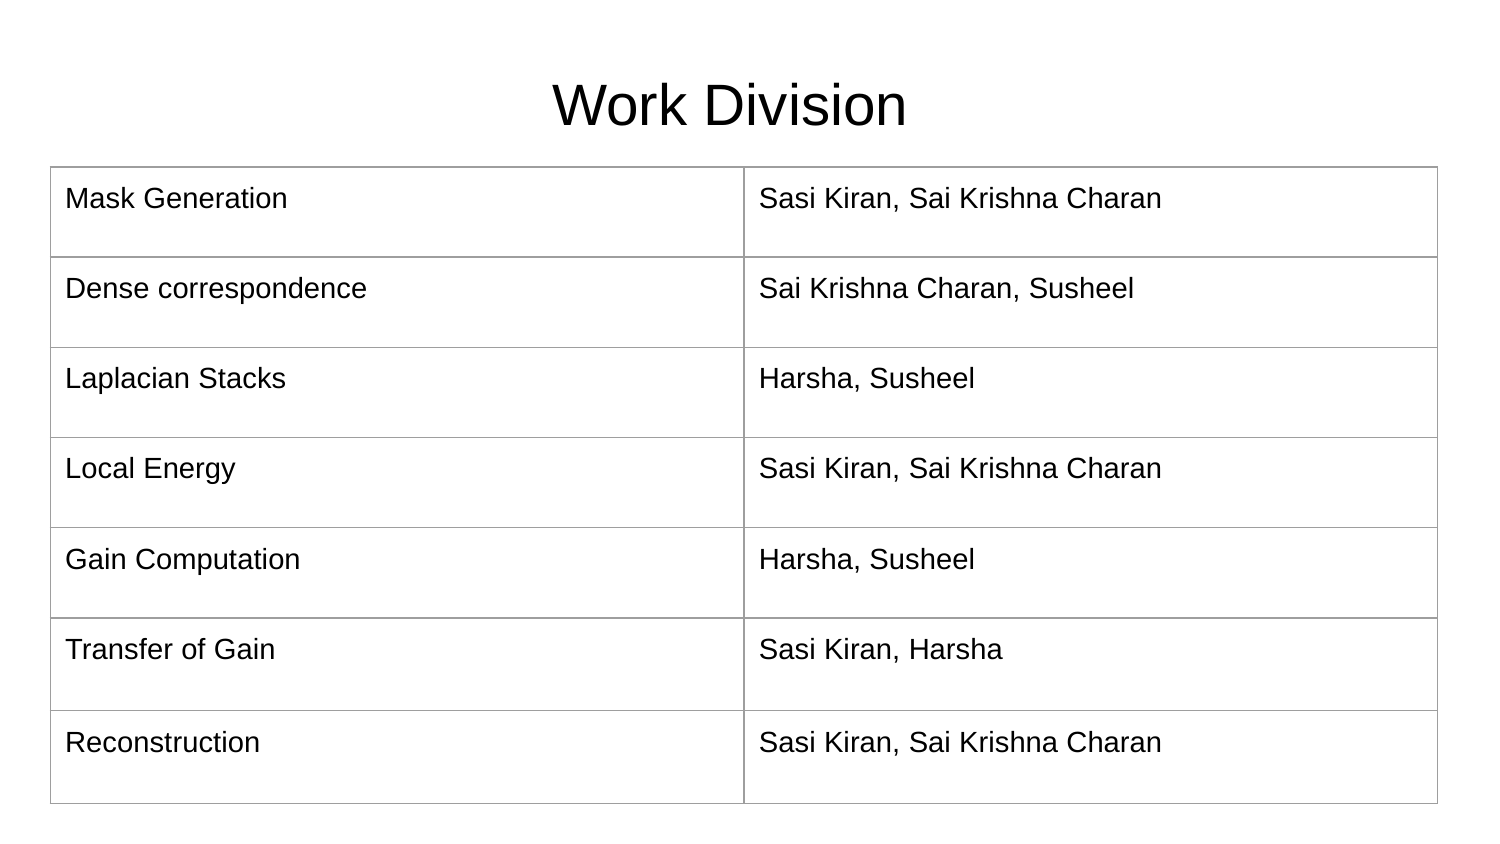

# Work Division
| Mask Generation | Sasi Kiran, Sai Krishna Charan |
| --- | --- |
| Dense correspondence | Sai Krishna Charan, Susheel |
| Laplacian Stacks | Harsha, Susheel |
| Local Energy | Sasi Kiran, Sai Krishna Charan |
| Gain Computation | Harsha, Susheel |
| Transfer of Gain | Sasi Kiran, Harsha |
| Reconstruction | Sasi Kiran, Sai Krishna Charan |